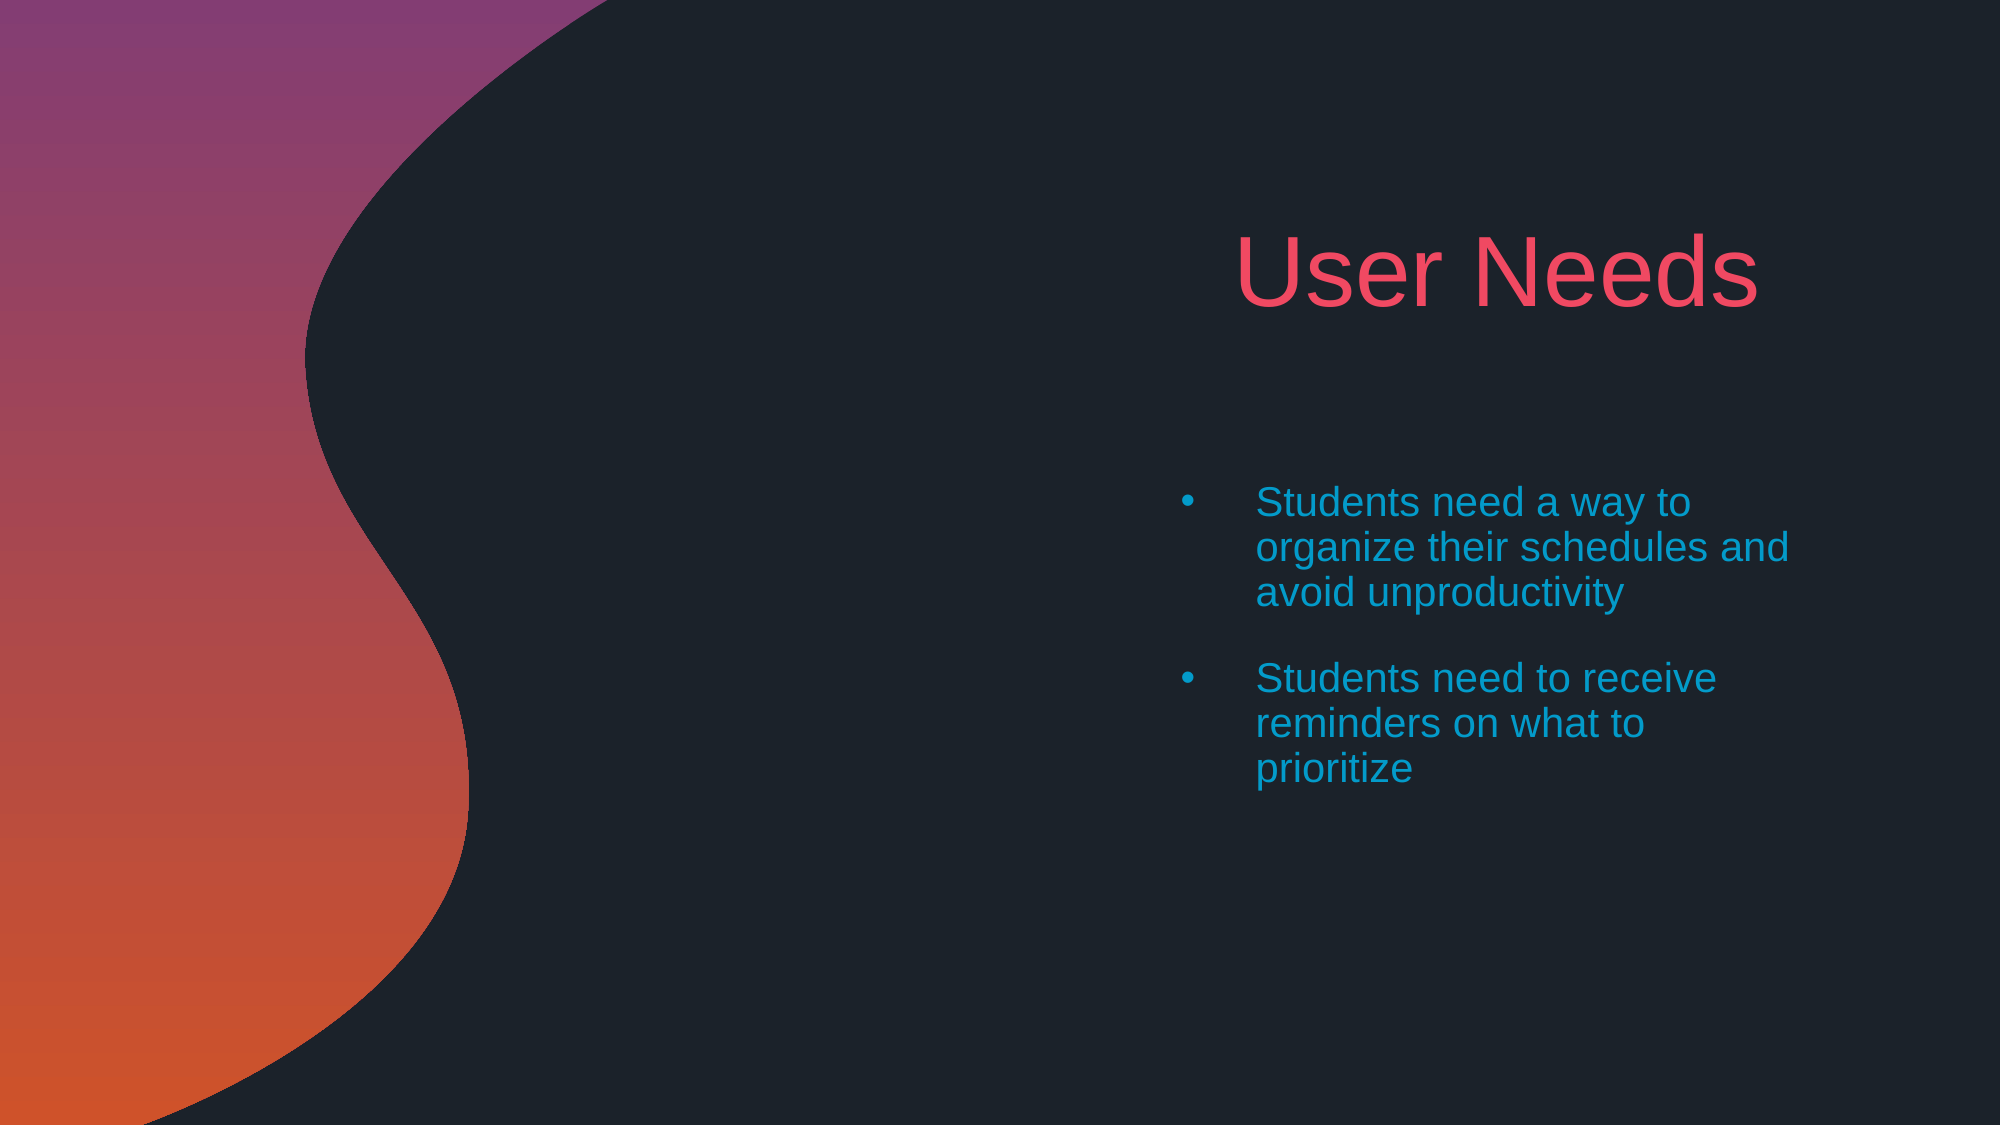

User Needs
Students need a way to organize their schedules and avoid unproductivity
Students need to receive reminders on what to prioritize